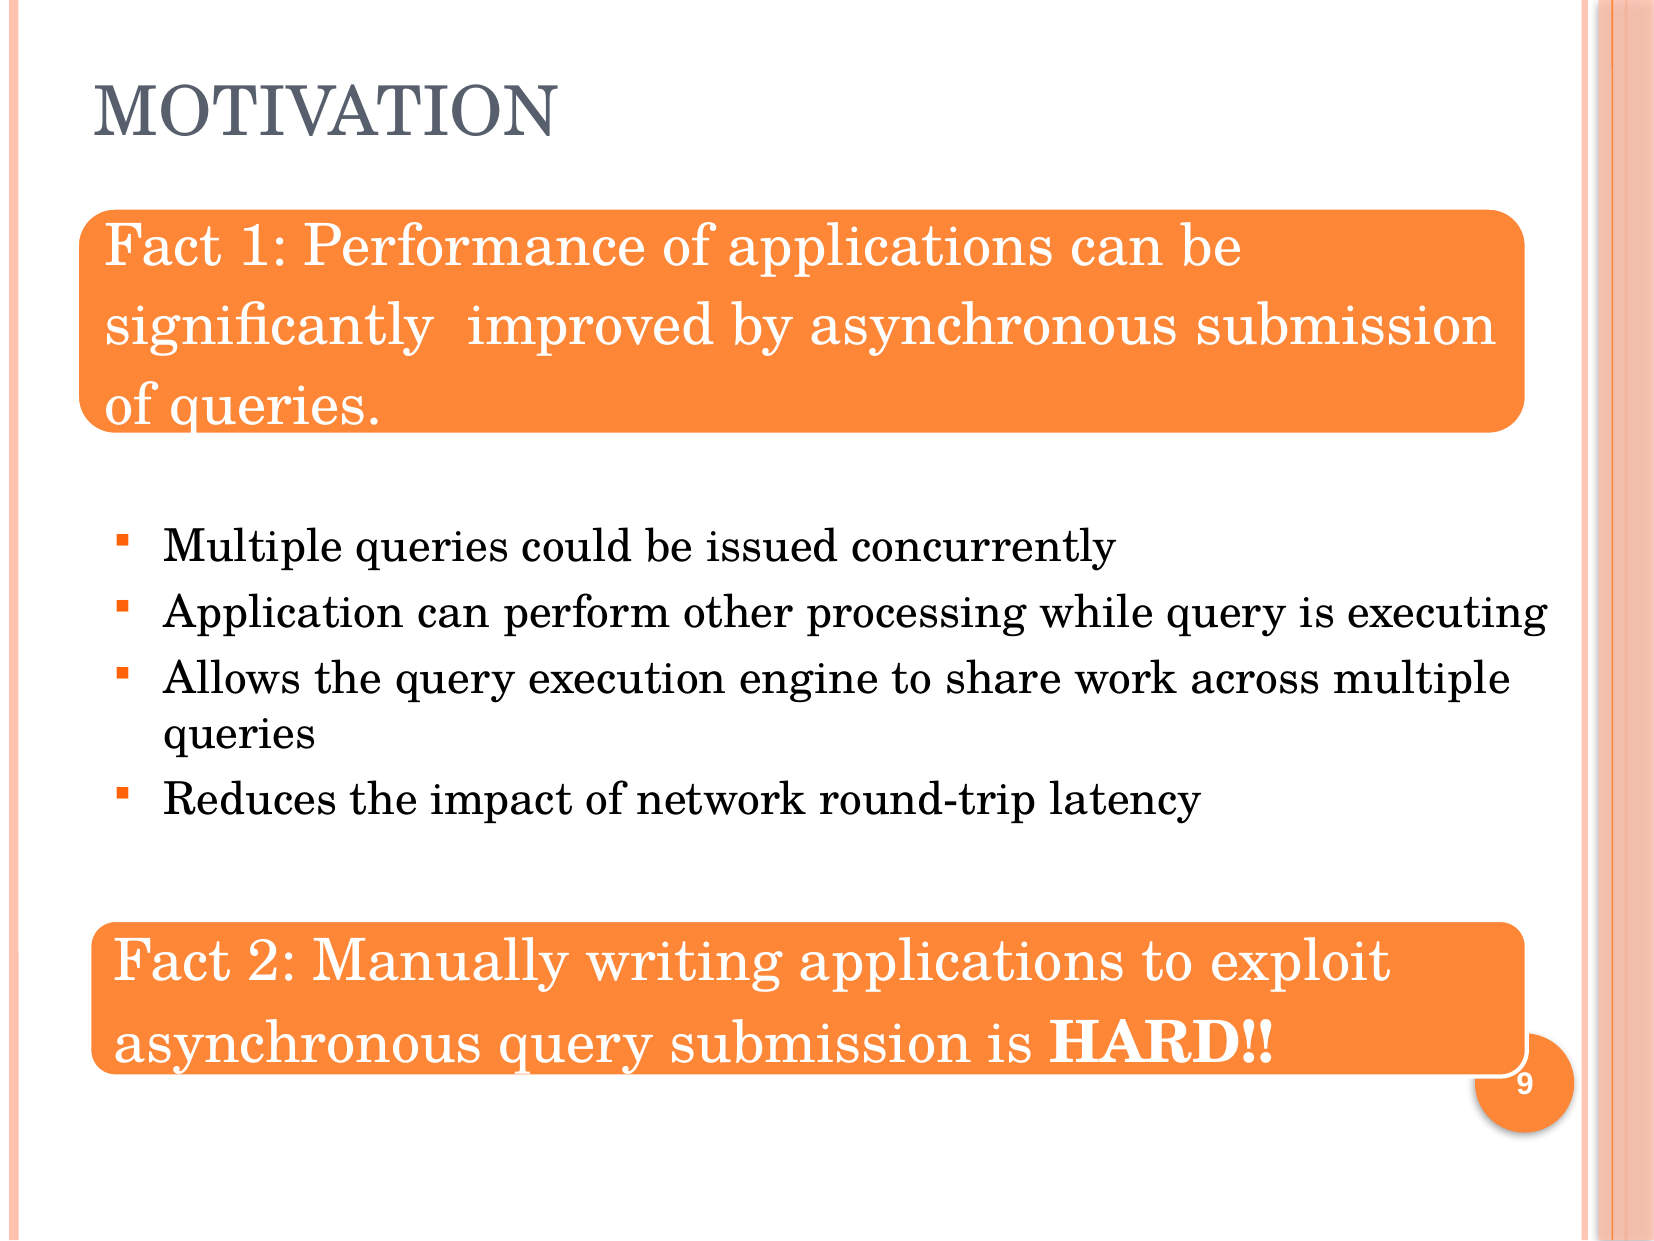

# Motivation
Fact 1: Performance of applications can be significantly  improved by asynchronous submission of queries.
Multiple queries could be issued concurrently
Application can perform other processing while query is executing
Allows the query execution engine to share work across multiple queries
Reduces the impact of network round-trip latency
Fact 2: Manually writing applications to exploit asynchronous query submission is HARD!!
9